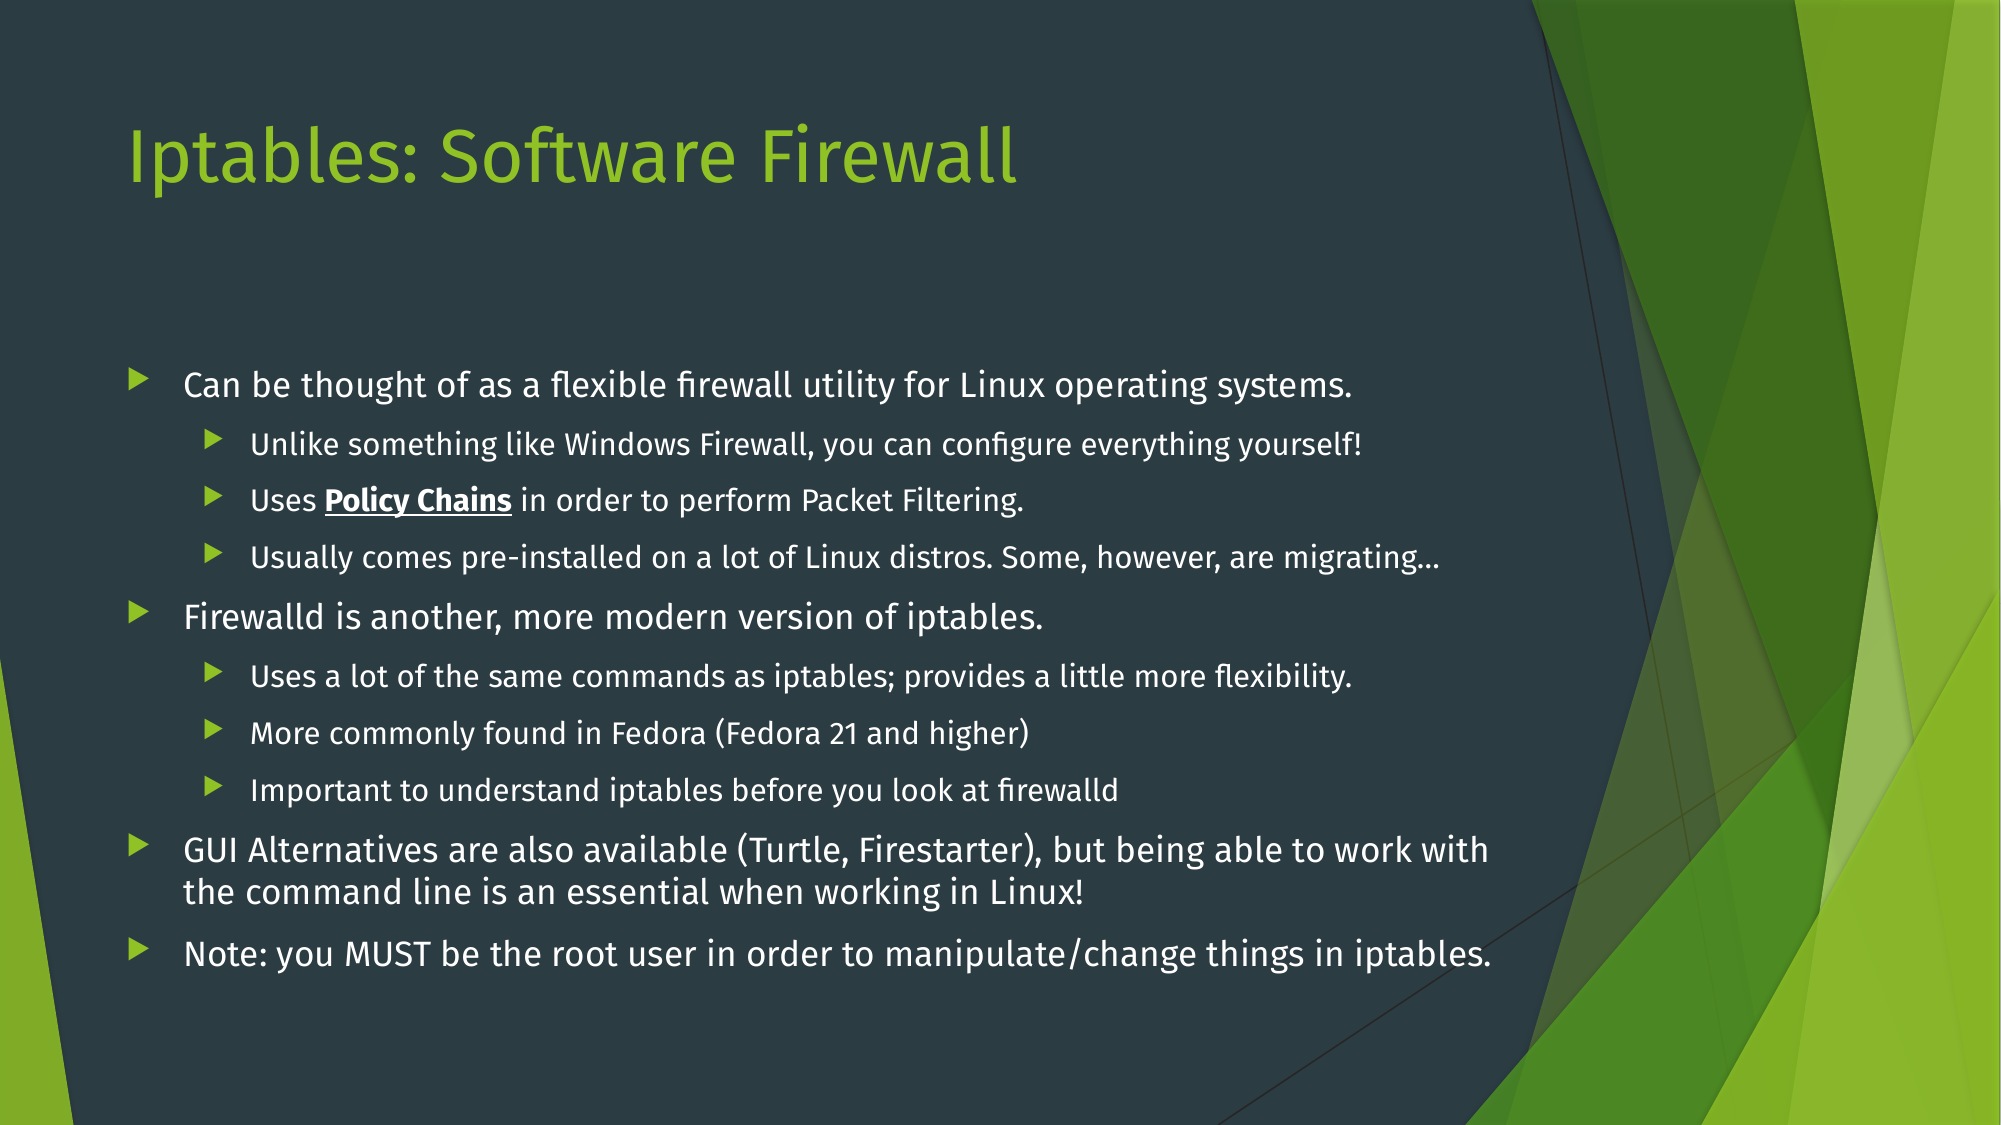

# Iptables: Software Firewall
Can be thought of as a flexible firewall utility for Linux operating systems.
Unlike something like Windows Firewall, you can configure everything yourself!
Uses Policy Chains in order to perform Packet Filtering.
Usually comes pre-installed on a lot of Linux distros. Some, however, are migrating…
Firewalld is another, more modern version of iptables.
Uses a lot of the same commands as iptables; provides a little more flexibility.
More commonly found in Fedora (Fedora 21 and higher)
Important to understand iptables before you look at firewalld
GUI Alternatives are also available (Turtle, Firestarter), but being able to work with the command line is an essential when working in Linux!
Note: you MUST be the root user in order to manipulate/change things in iptables.